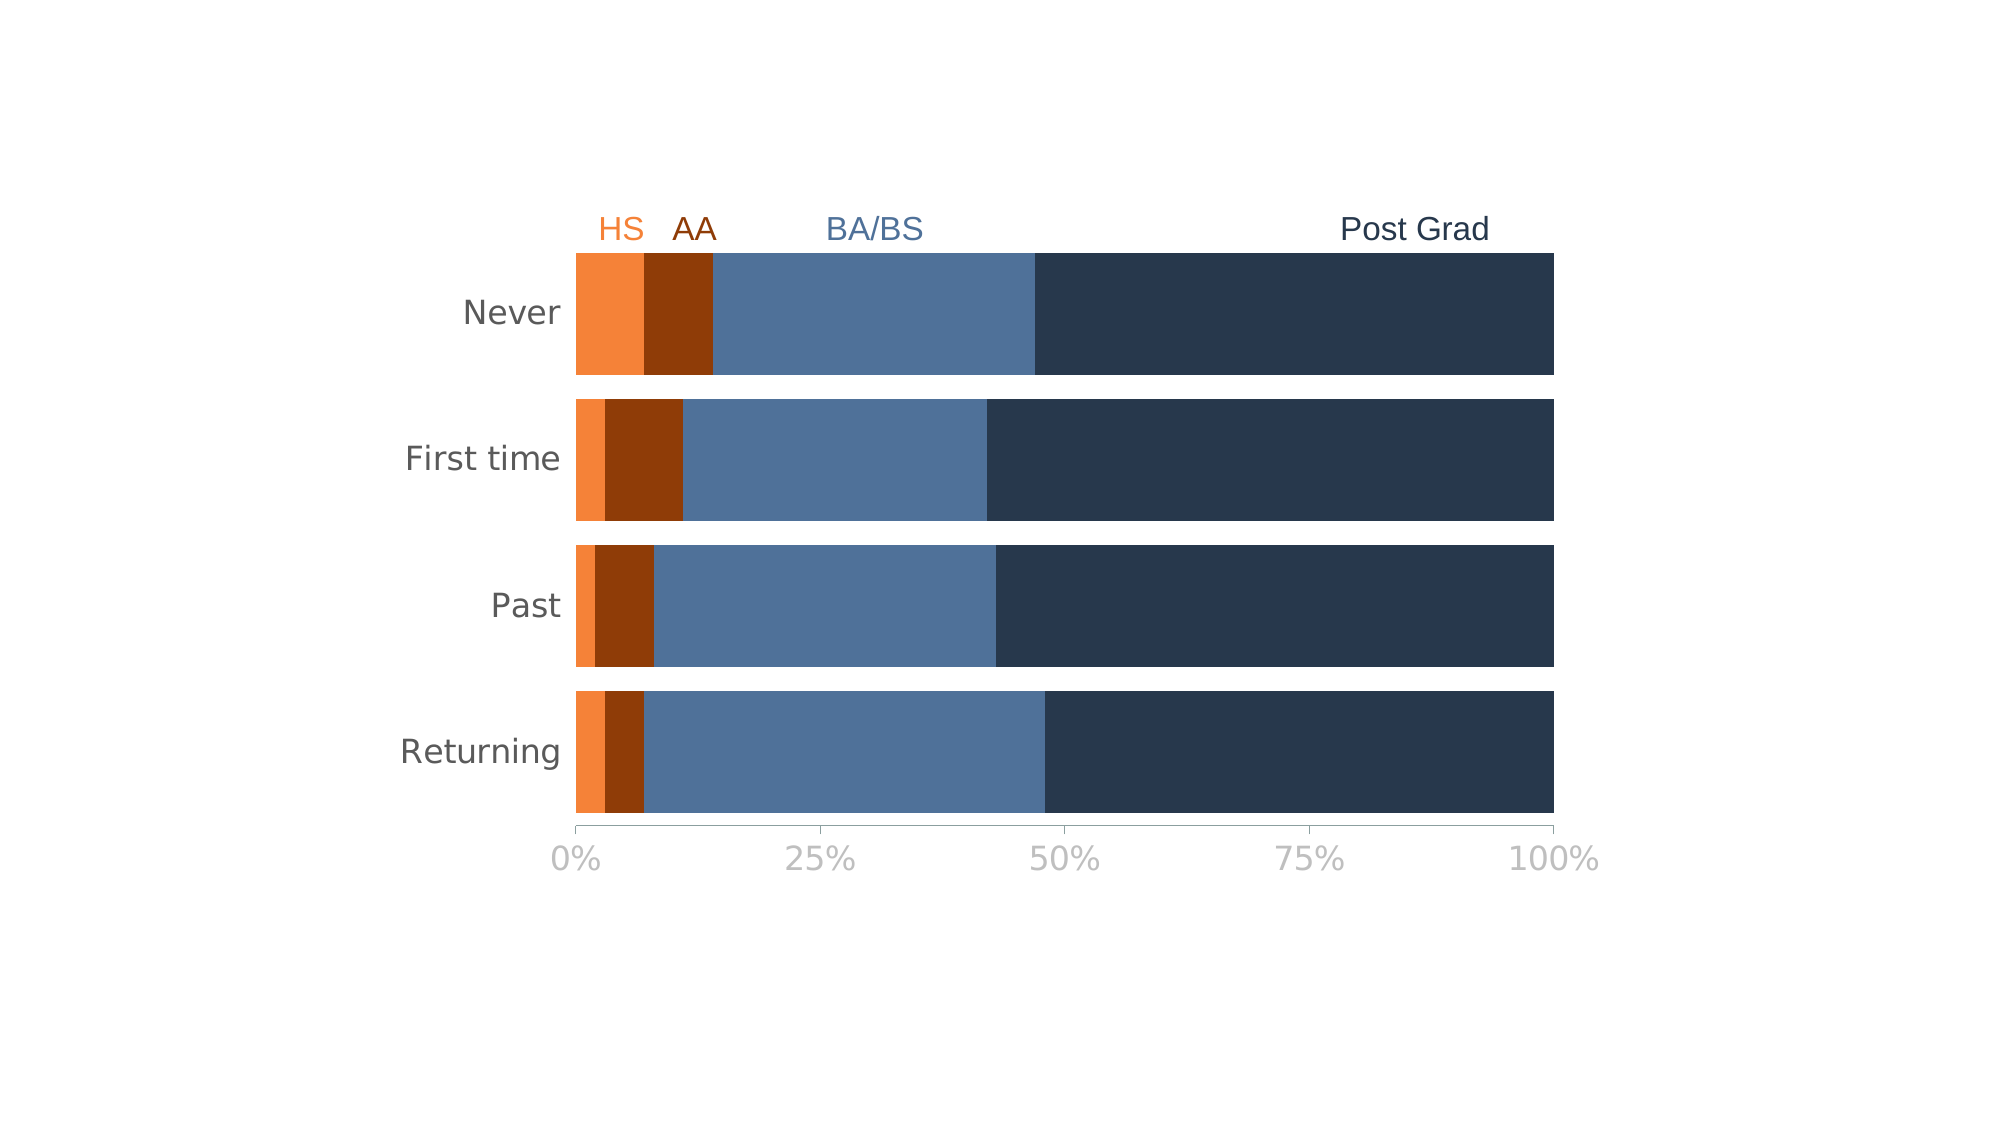

HS   AA            BA/BS                                             Post Grad

### Chart

| Category | HS | AA | BA/BS | Post-Grad |
|---|---|---|---|---|
| Never | 0.07 | 0.07 | 0.33 | 0.53 |
| First time | 0.03 | 0.08 | 0.31 | 0.58 |
| Past | 0.02 | 0.06 | 0.35 | 0.58 |
| Returning | 0.03 | 0.04 | 0.41 | 0.52 |